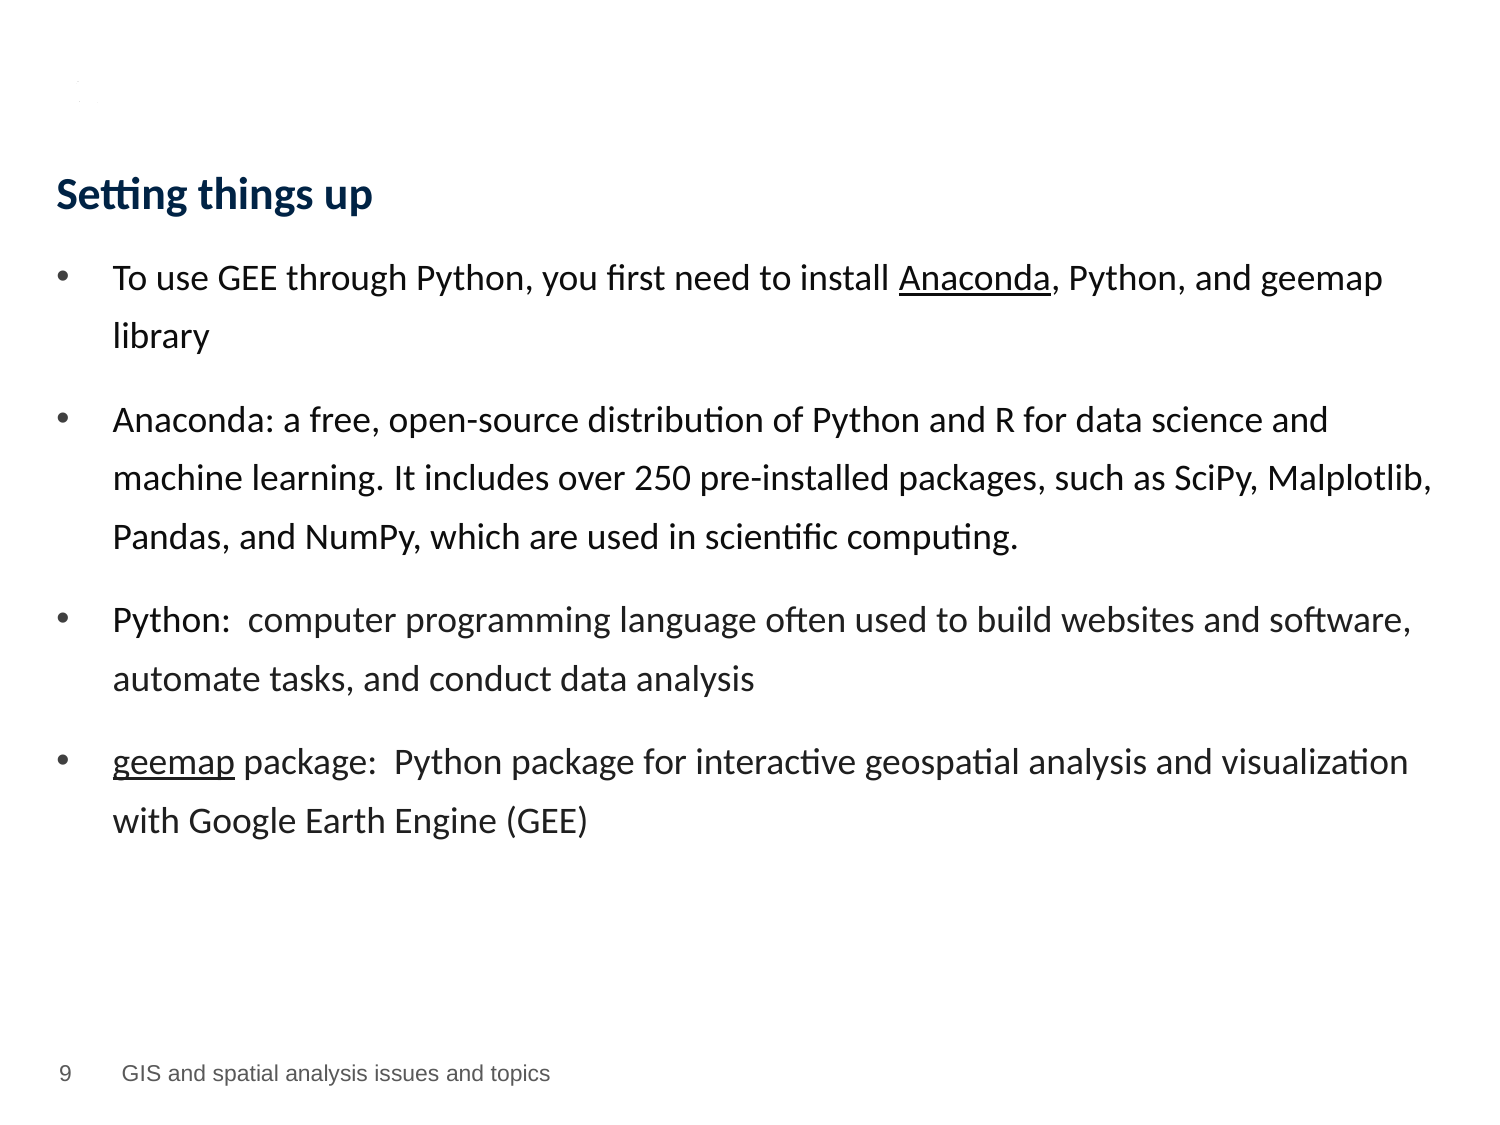

# Setting things up
To use GEE through Python, you first need to install Anaconda, Python, and geemap library
Anaconda: a free, open-source distribution of Python and R for data science and machine learning. It includes over 250 pre-installed packages, such as SciPy, Malplotlib, Pandas, and NumPy, which are used in scientific computing.
Python:  computer programming language often used to build websites and software, automate tasks, and conduct data analysis
geemap package:  Python package for interactive geospatial analysis and visualization with Google Earth Engine (GEE)
9
GIS and spatial analysis issues and topics